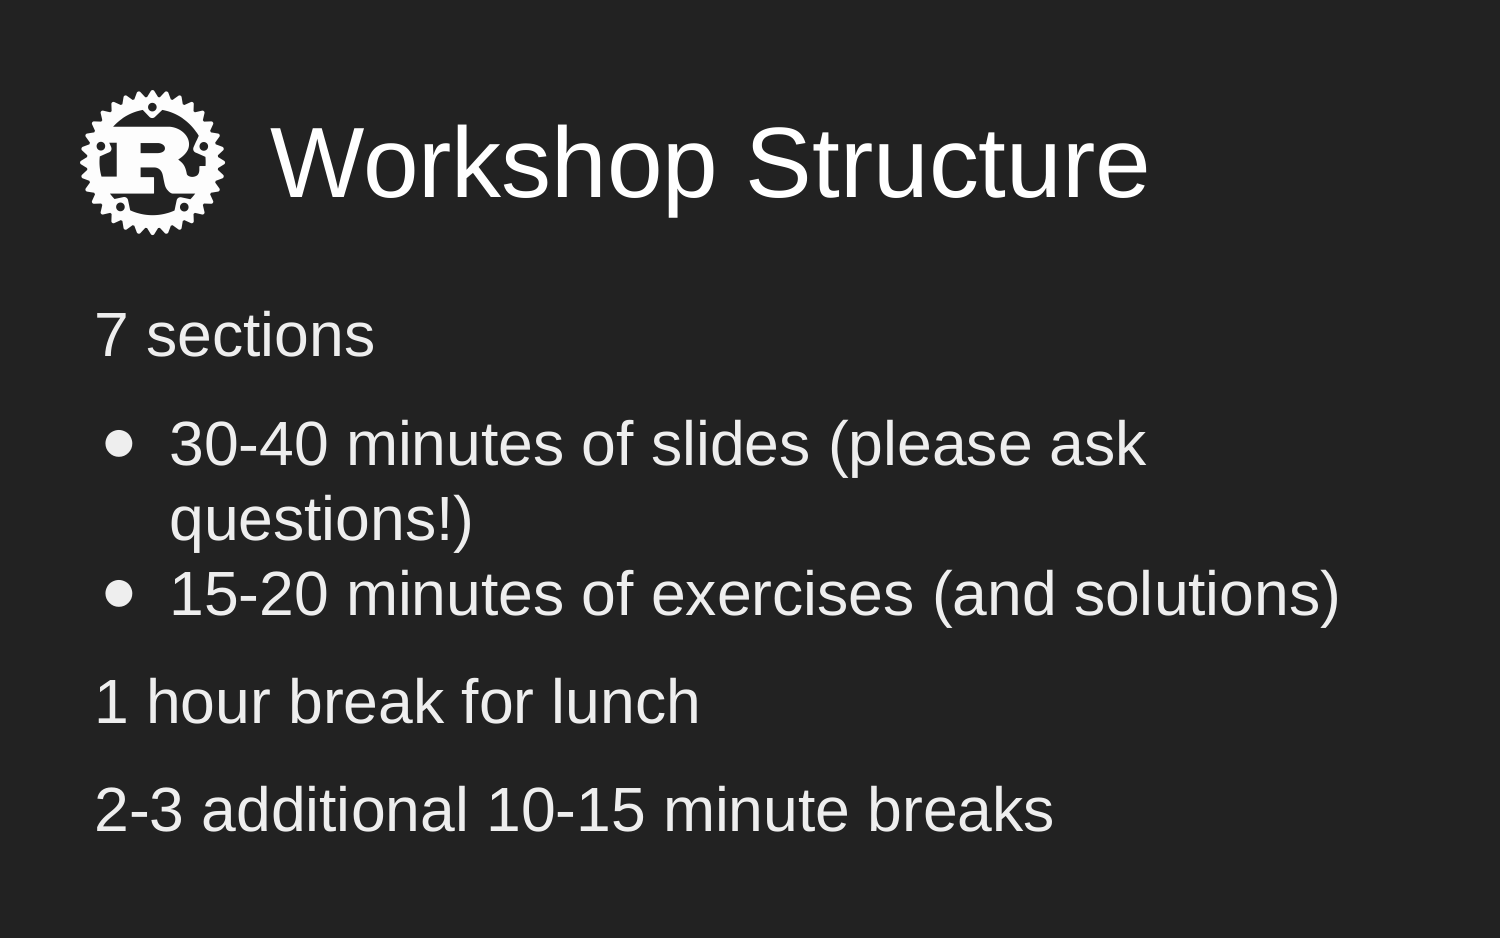

# Workshop Structure
7 sections
30-40 minutes of slides (please ask questions!)
15-20 minutes of exercises (and solutions)
1 hour break for lunch
2-3 additional 10-15 minute breaks